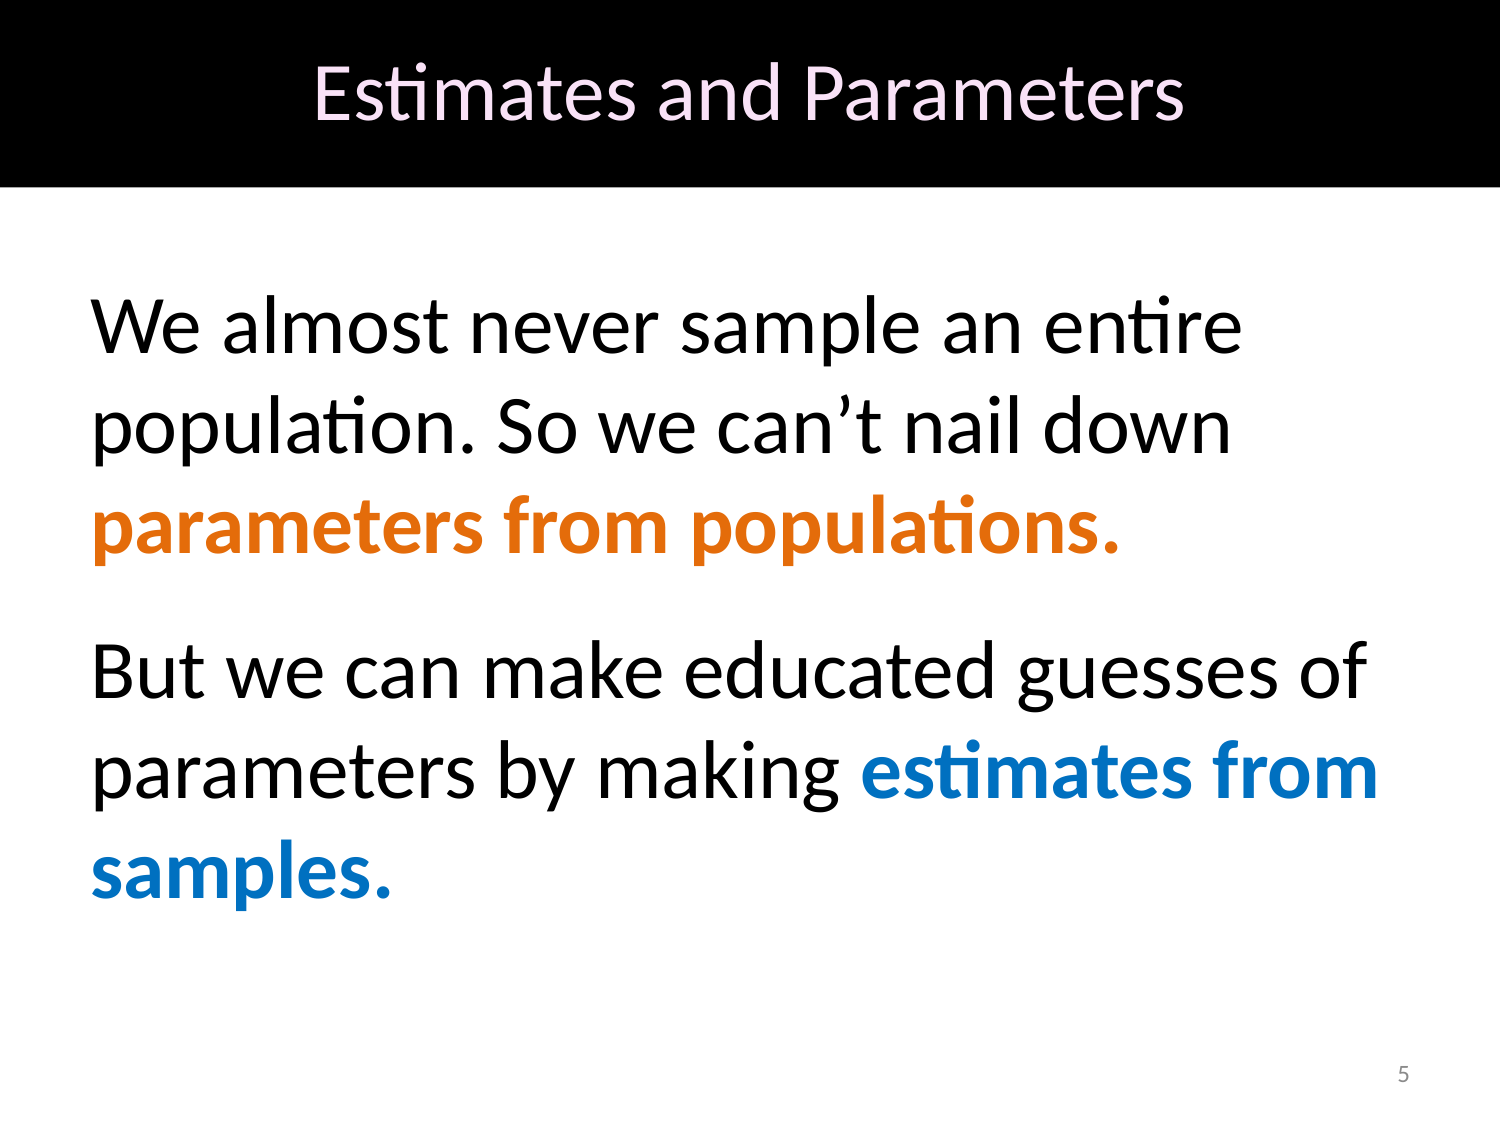

# Estimates and Parameters
We almost never sample an entire population. So we can’t nail down parameters from populations.

But we can make educated guesses of parameters by making estimates from samples.
5